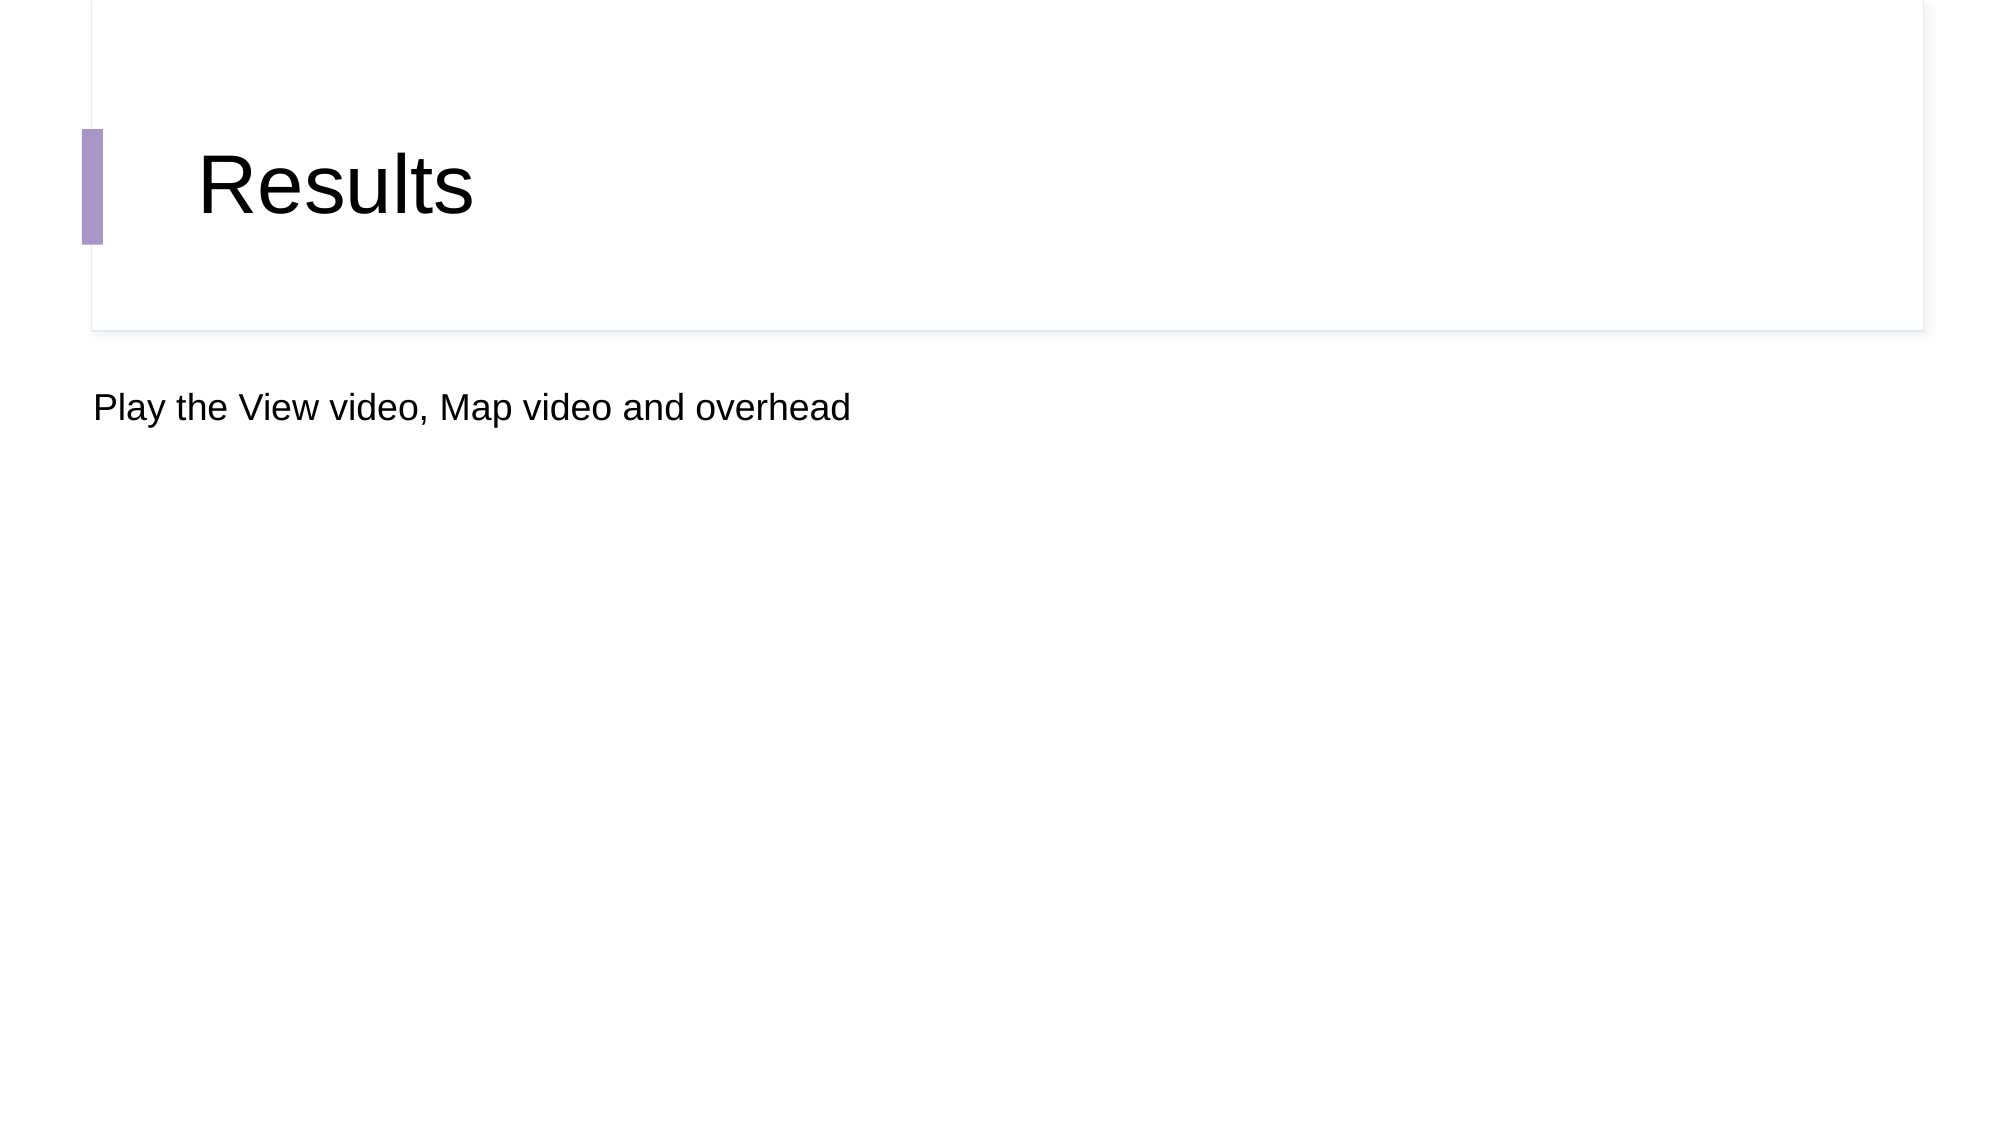

# Results
Play the View video, Map video and overhead